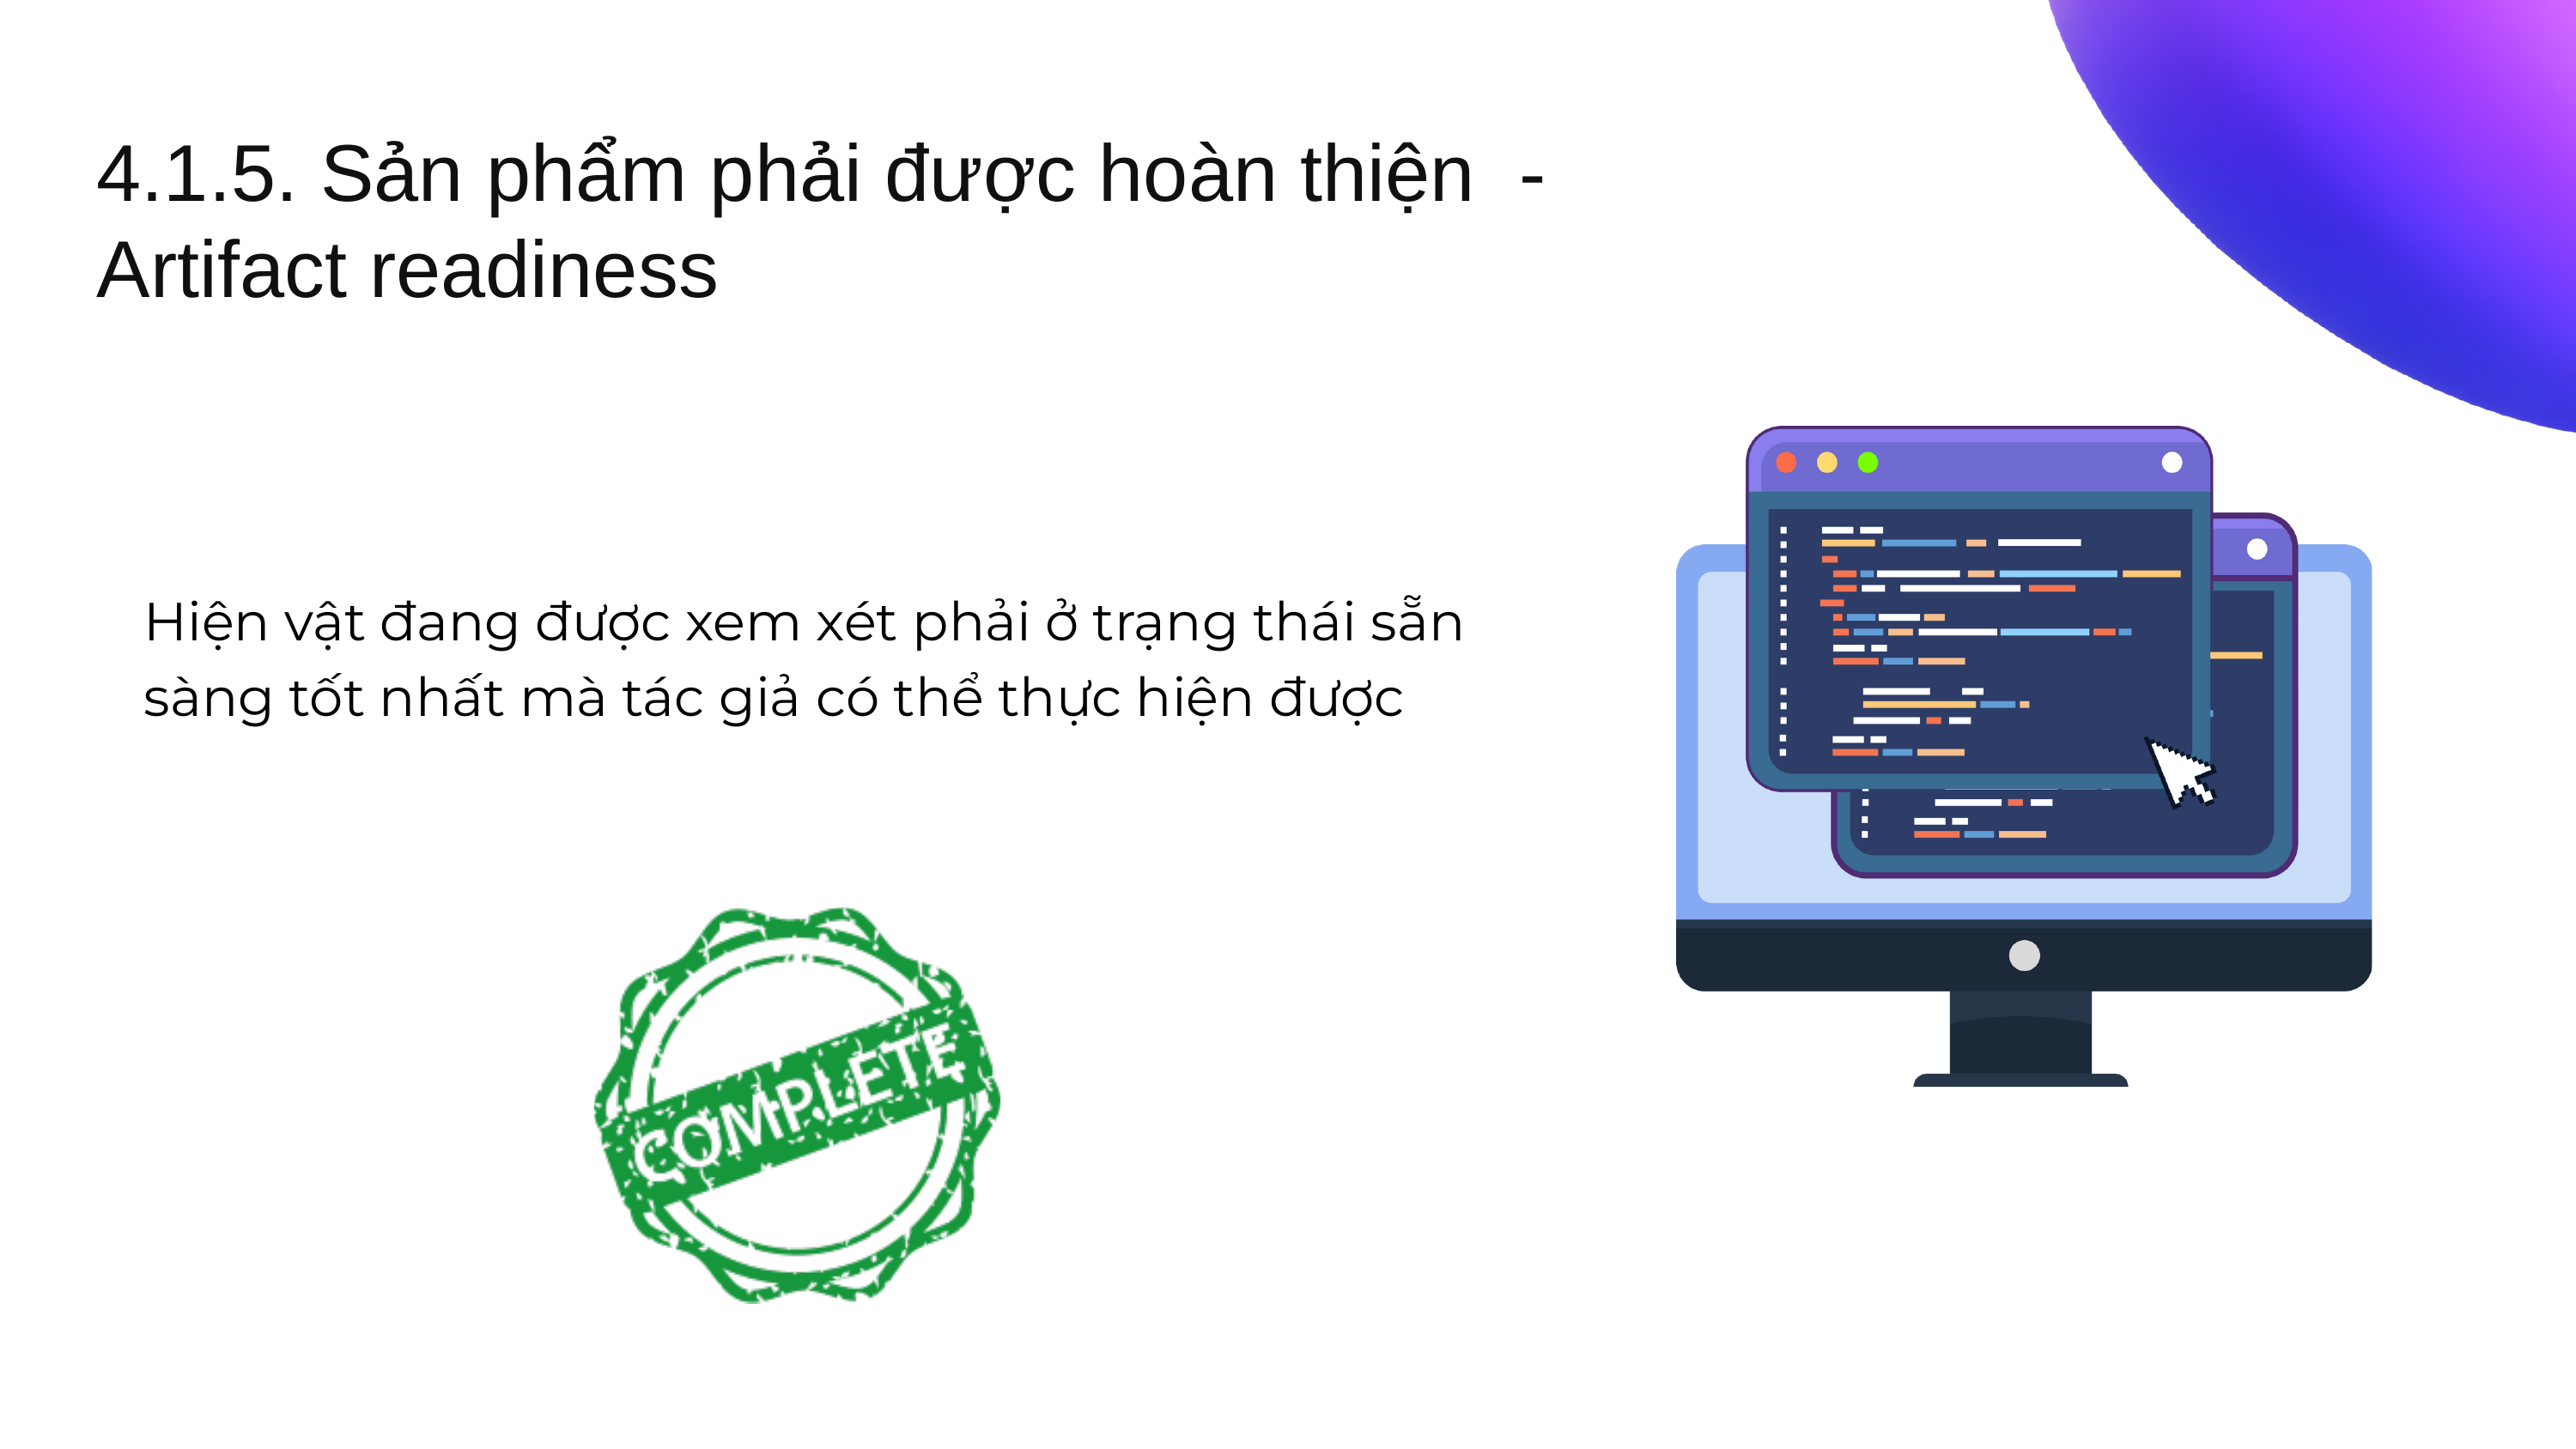

4.1.5. Sản phẩm phải được hoàn thiện  - Artifact readiness

Hiện vật đang được xem xét phải ở trạng thái sẵn sàng tốt nhất mà tác giả có thể thực hiện được